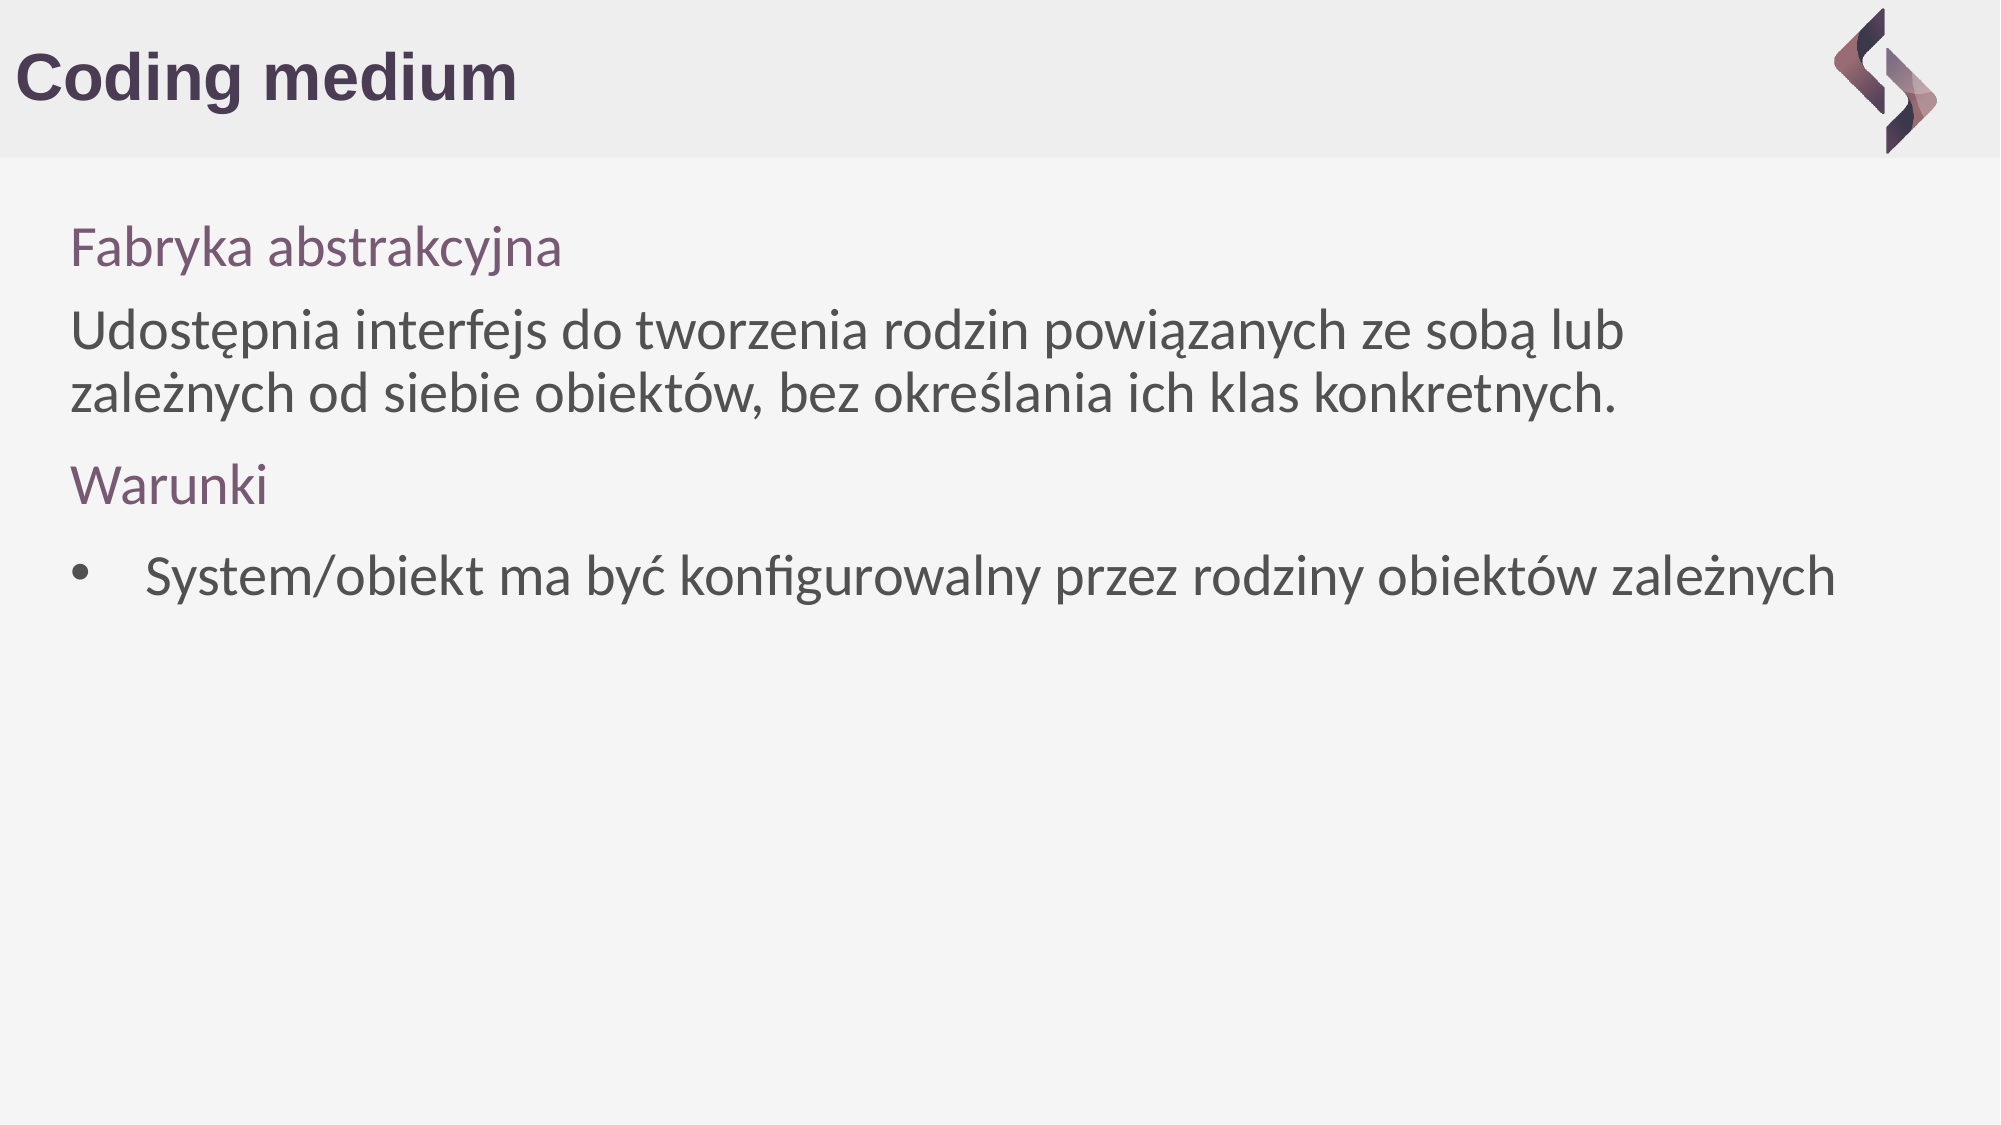

# Coding medium
Fabryka abstrakcyjna
Udostępnia interfejs do tworzenia rodzin powiązanych ze sobą lub zależnych od siebie obiektów, bez określania ich klas konkretnych.
Warunki
System/obiekt ma być konfigurowalny przez rodziny obiektów zależnych